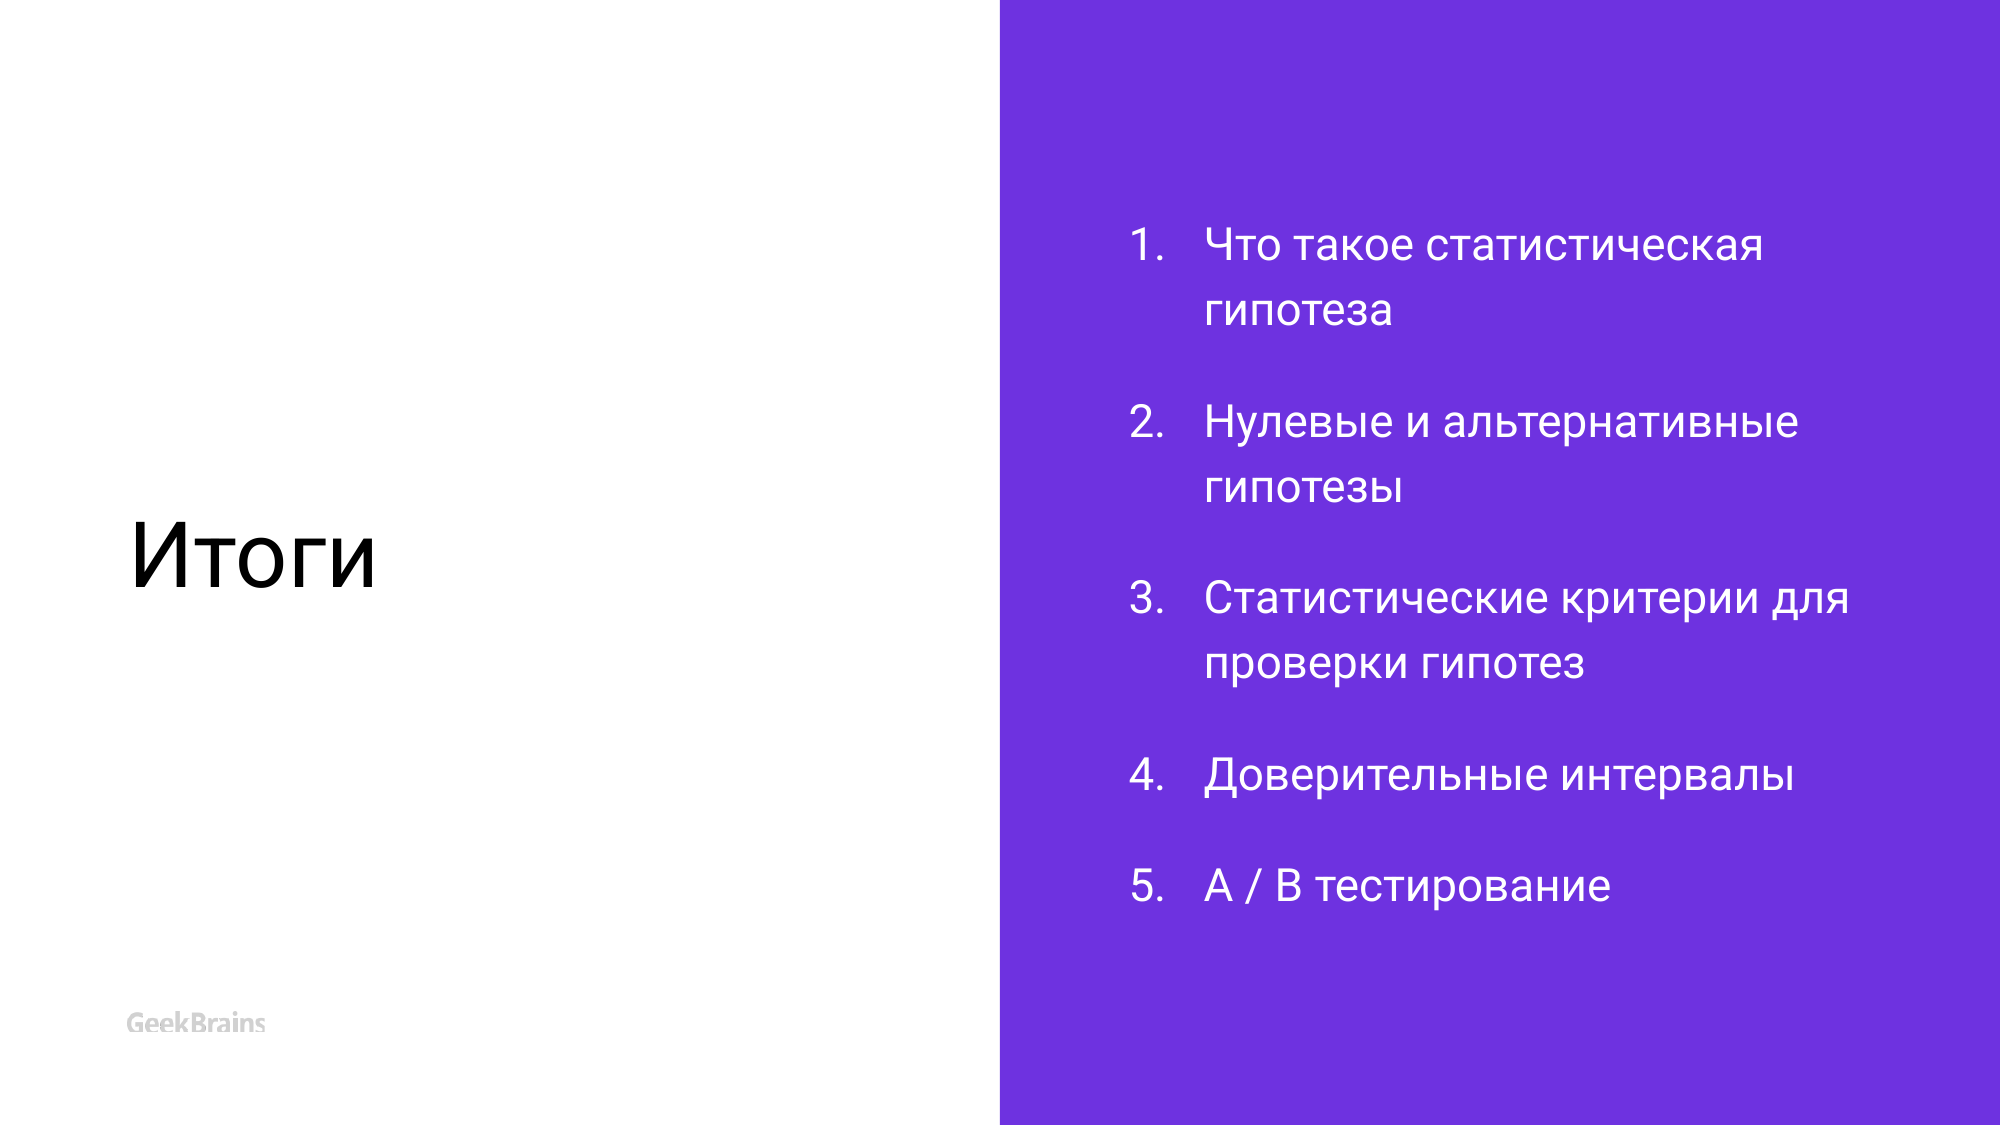

# Итоги
Что такое статистическая гипотеза
Нулевые и альтернативные гипотезы
Статистические критерии для проверки гипотез
Доверительные интервалы
А / B тестирование